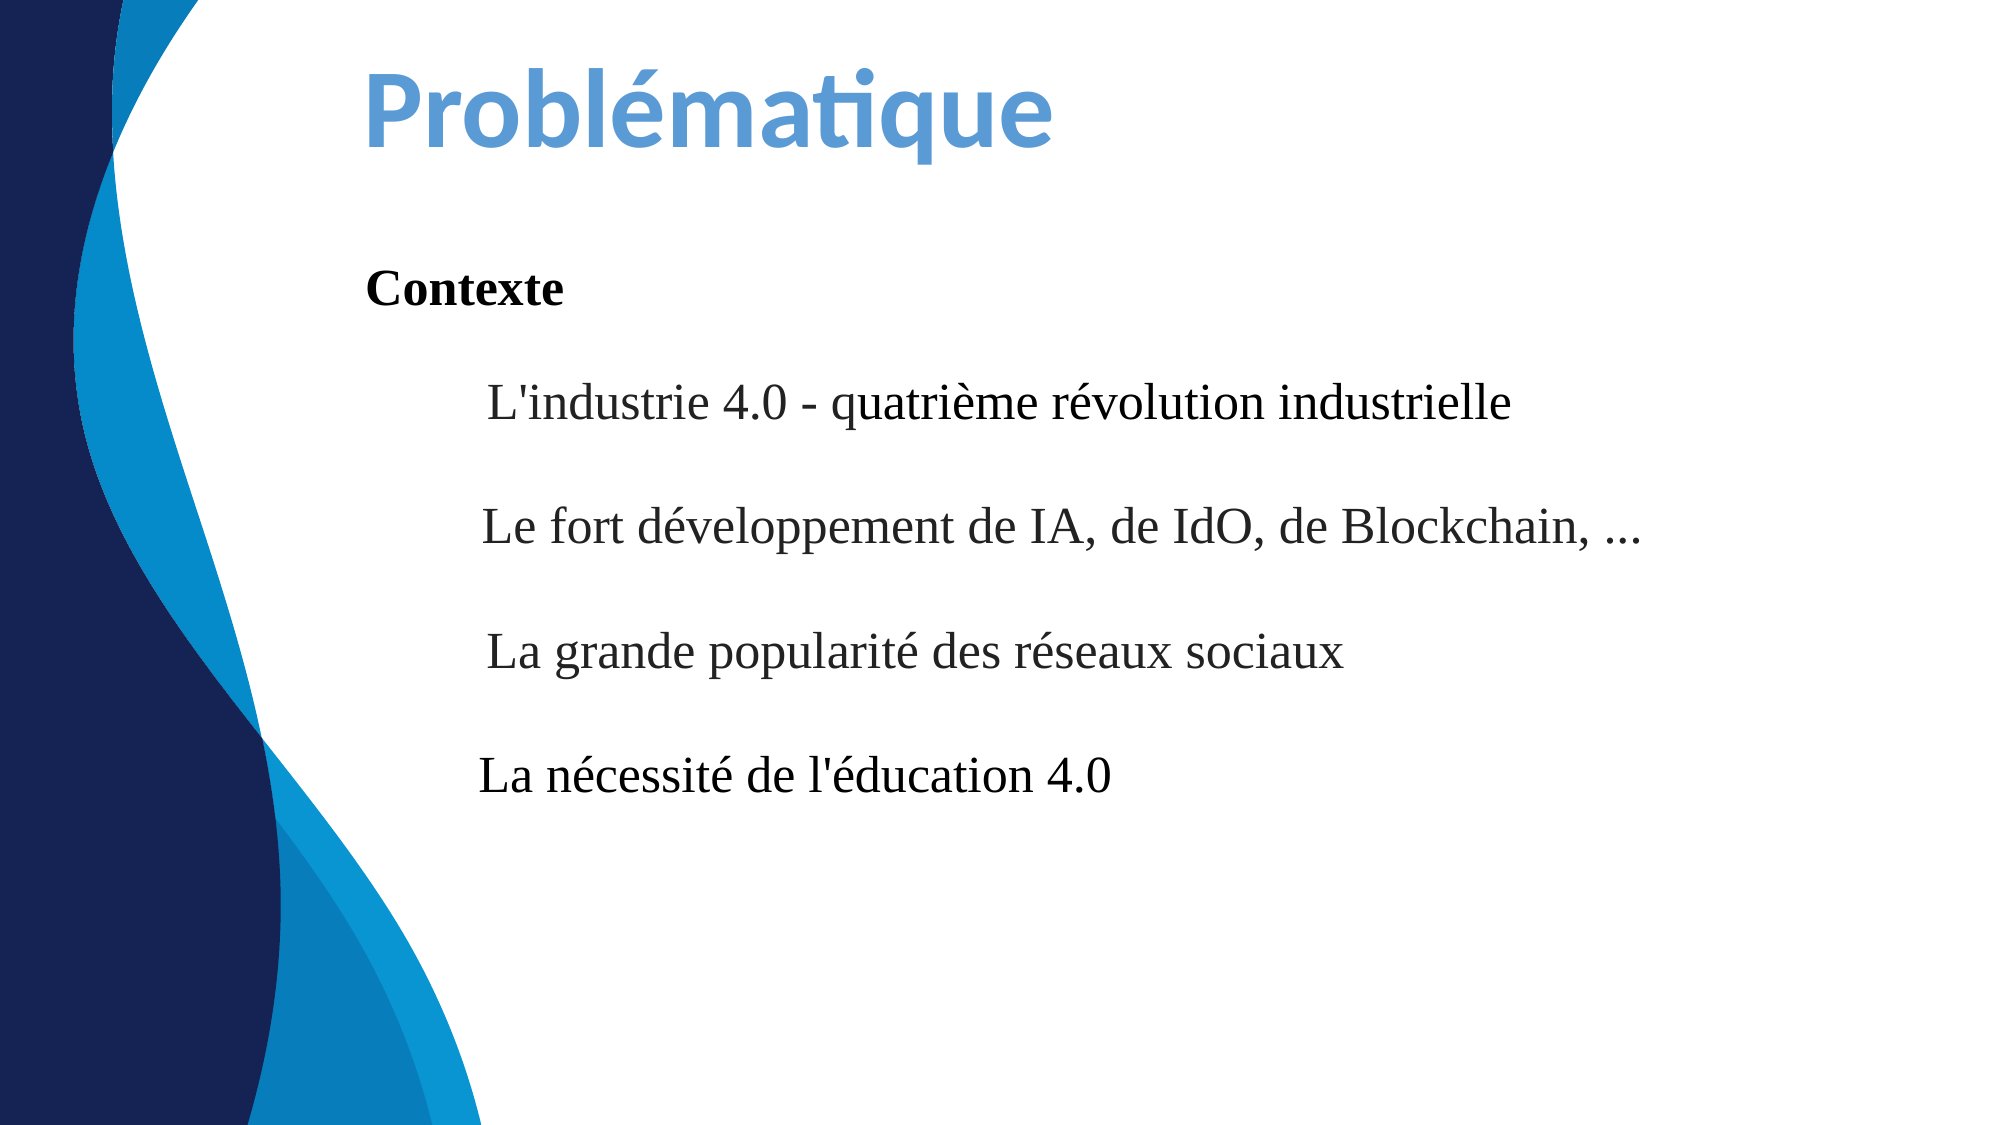

Problématique
Contexte
L'industrie 4.0 - quatrième révolution industrielle
Le fort développement de IA, de IdO, de Blockchain, ...
La grande popularité des réseaux sociaux
La nécessité de l'éducation 4.0